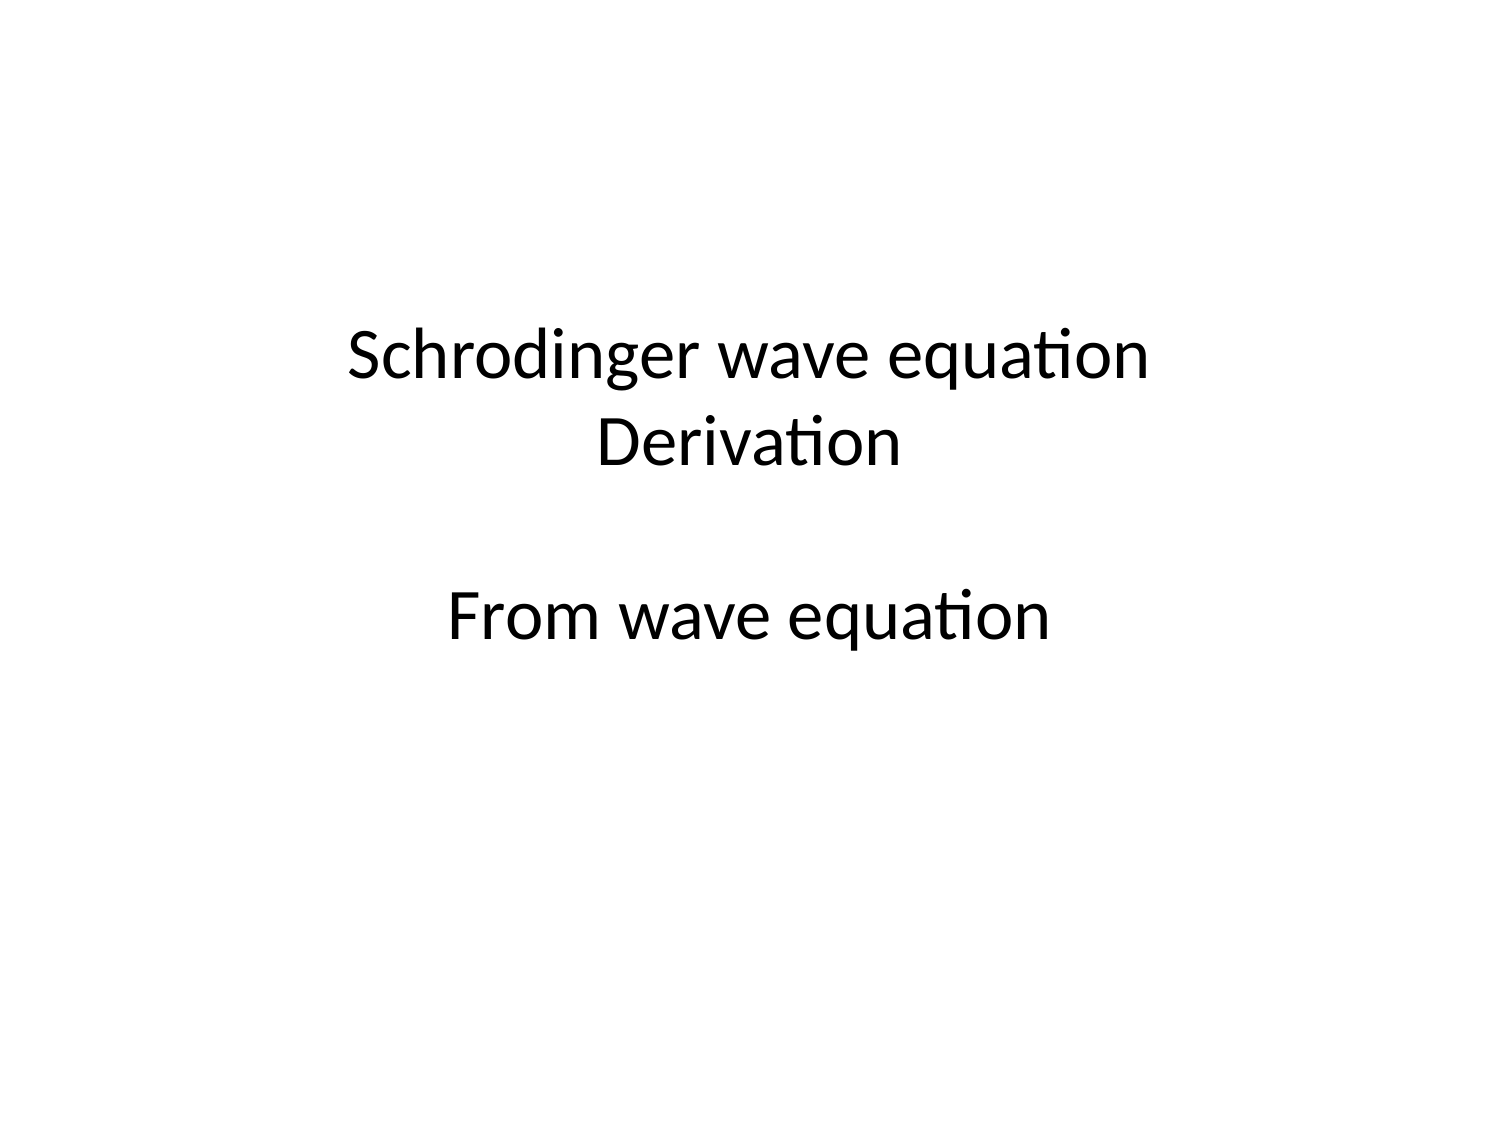

# Schrodinger wave equation Derivation From wave equation